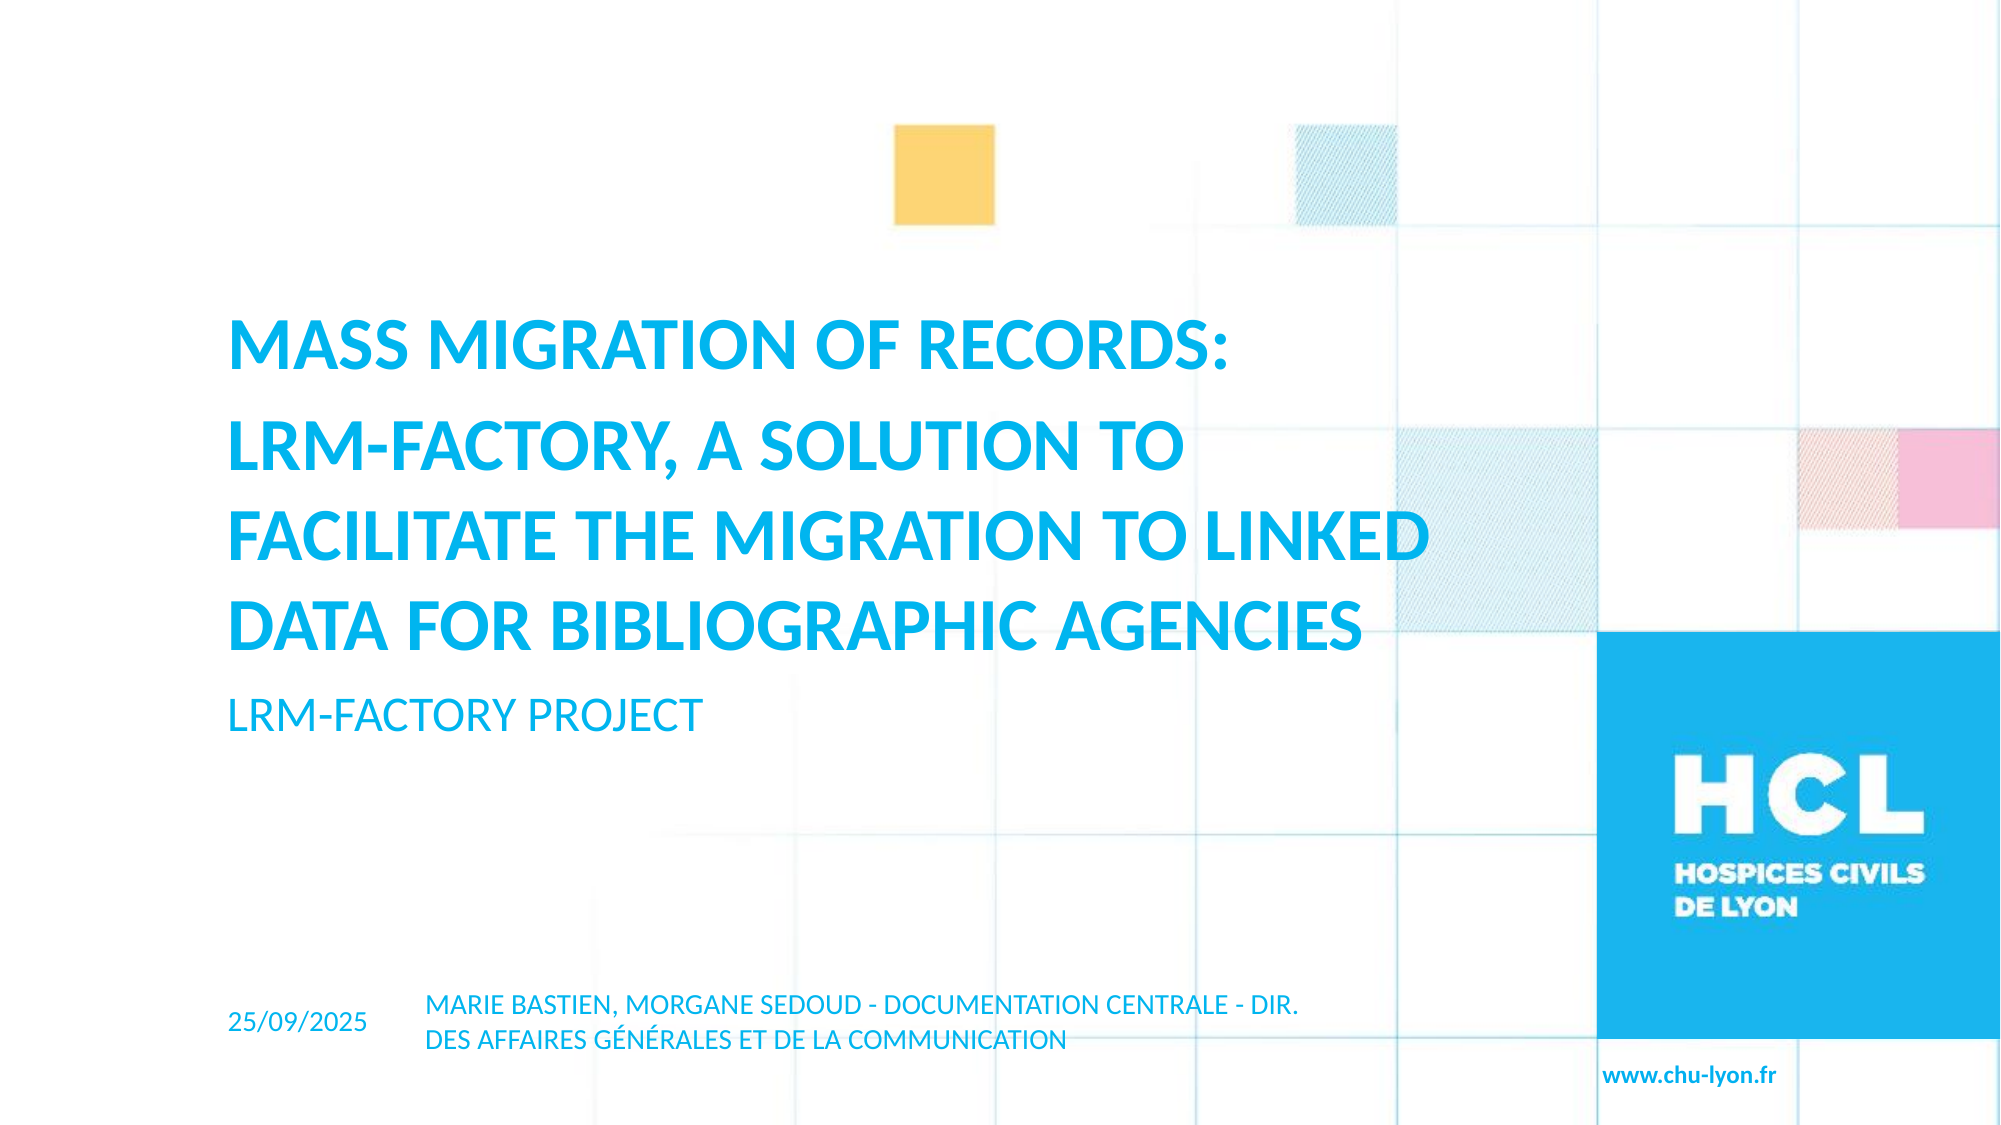

Mass migration of records:
LRM-Factory, a solution to facilitate the migration to linked data for bibliographic agencies
Lrm-factory project
25/09/2025
Marie BASTIEN, Morgane SEDOUD - DOCUMENTATION CENTRALE - DIR. DES AFFAIRES GÉNÉRALES ET DE LA COMMUNICATION